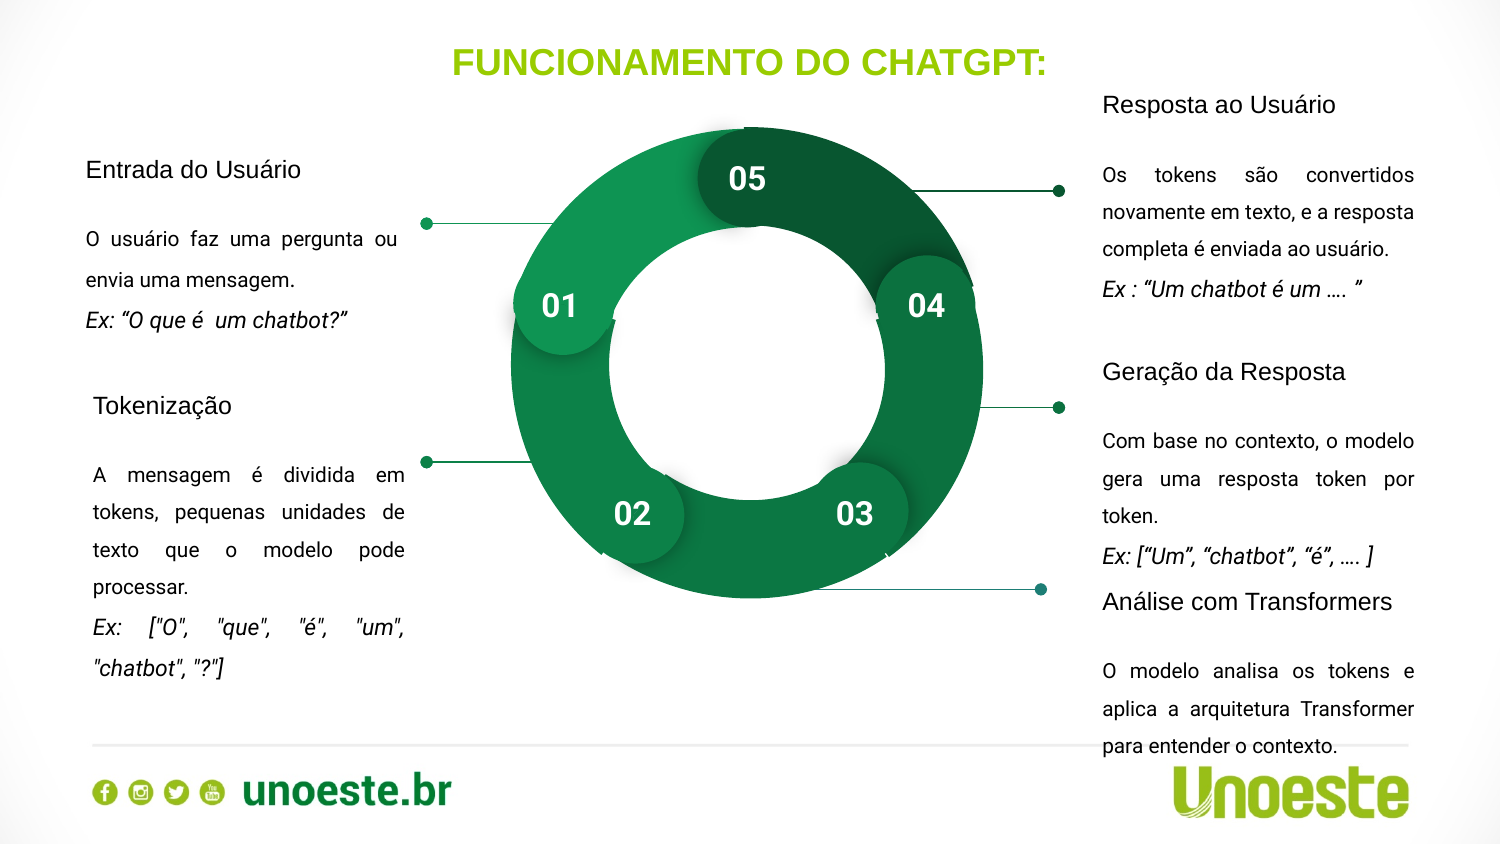

# FUNCIONAMENTO DO CHATGPT:

05

01
04

02
03
Resposta ao Usuário

Os tokens são convertidos novamente em texto, e a resposta completa é enviada ao usuário.
Ex : “Um chatbot é um …. ”

Entrada do Usuário

O usuário faz uma pergunta ou envia uma mensagem.
Ex: “O que é  um chatbot?”

Geração da Resposta

Com base no contexto, o modelo gera uma resposta token por token.
Ex: [“Um”, “chatbot”, “é”, …. ]

Tokenização

A mensagem é dividida em tokens, pequenas unidades de texto que o modelo pode processar.
Ex: ["O", "que", "é", "um", "chatbot", "?"]

Análise com Transformers

O modelo analisa os tokens e aplica a arquitetura Transformer para entender o contexto.